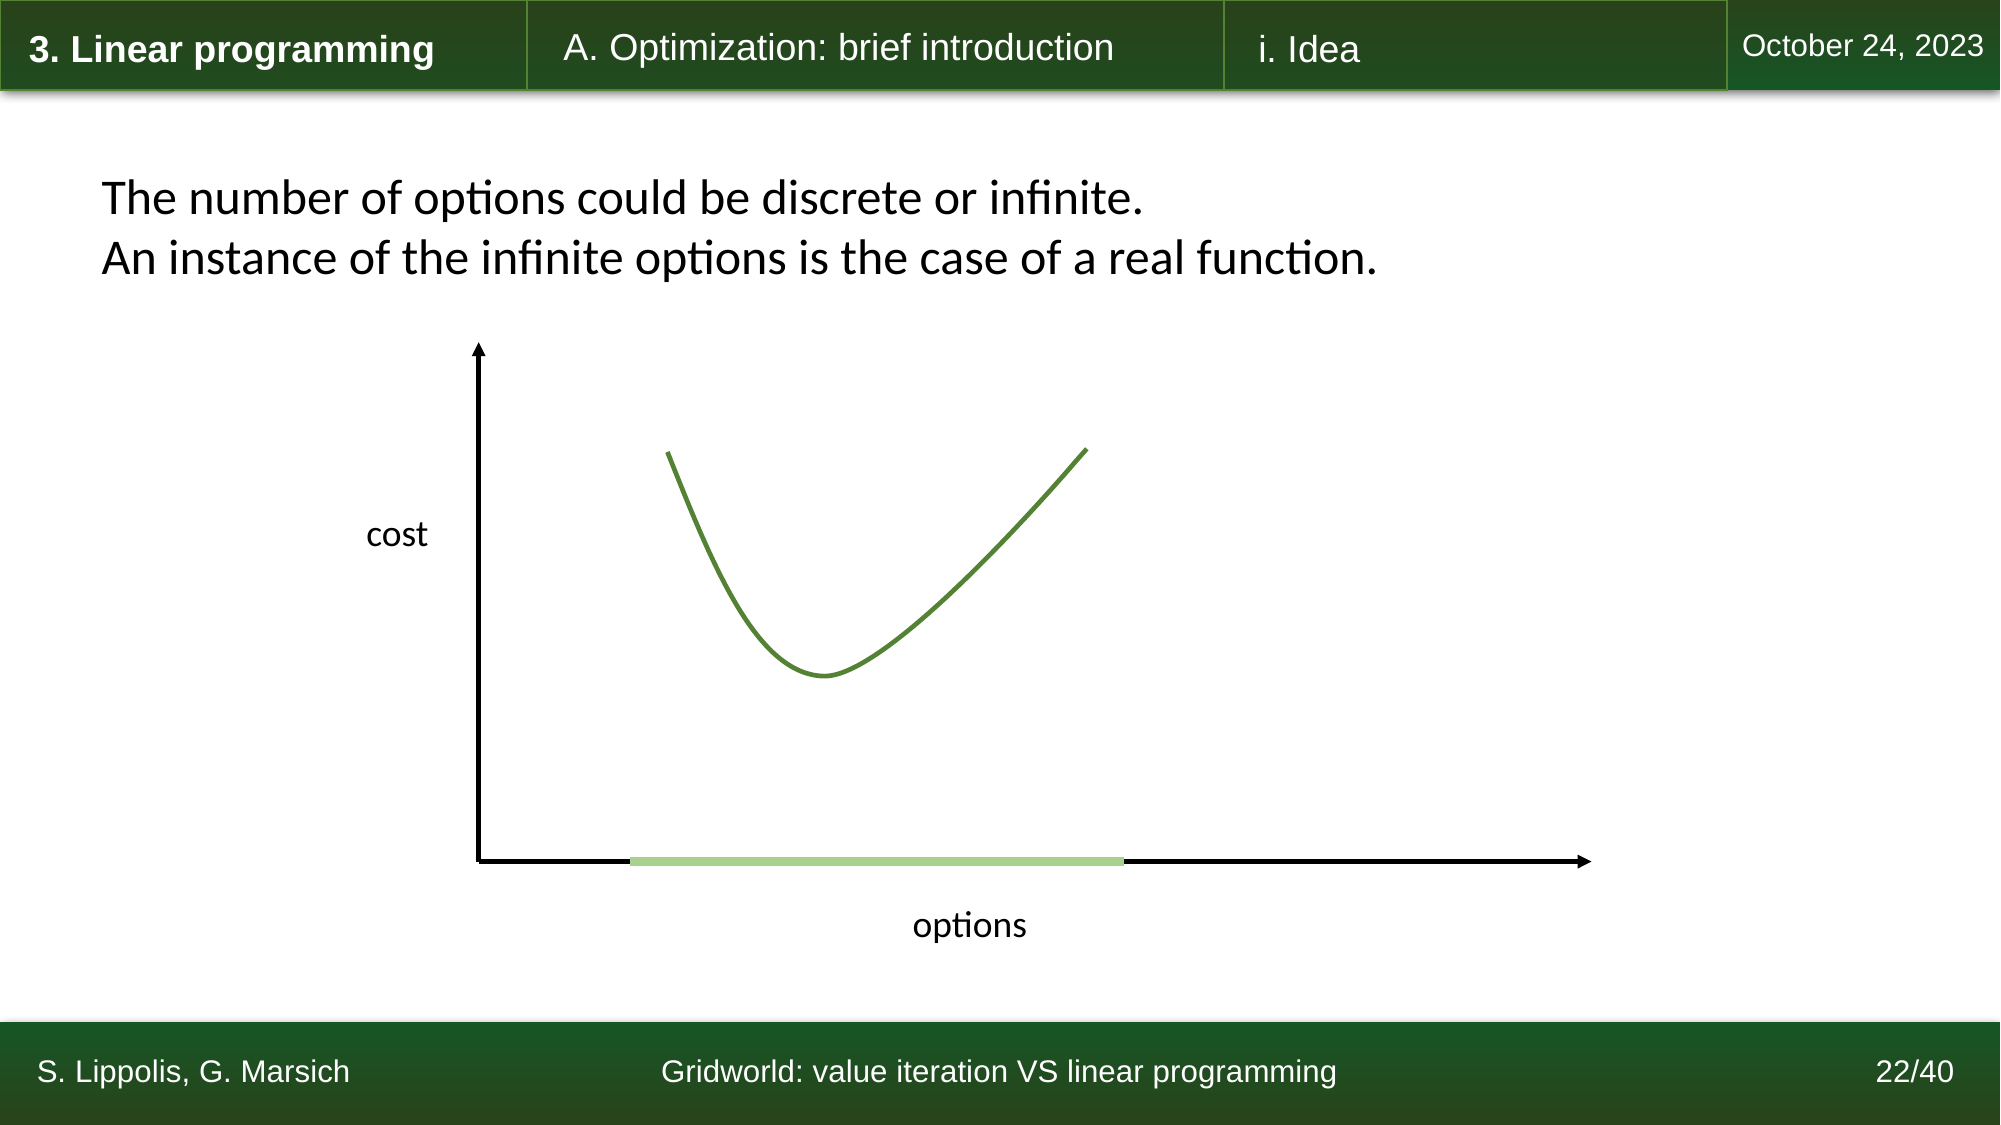

A. Optimization: brief introduction
3. Linear programming
i. Idea
October 24, 2023

The number of options could be discrete or infinite.
An instance of the infinite options is the case of a real function.

cost
options

Gridworld: value iteration VS linear programming

S. Lippolis, G. Marsich

22/40